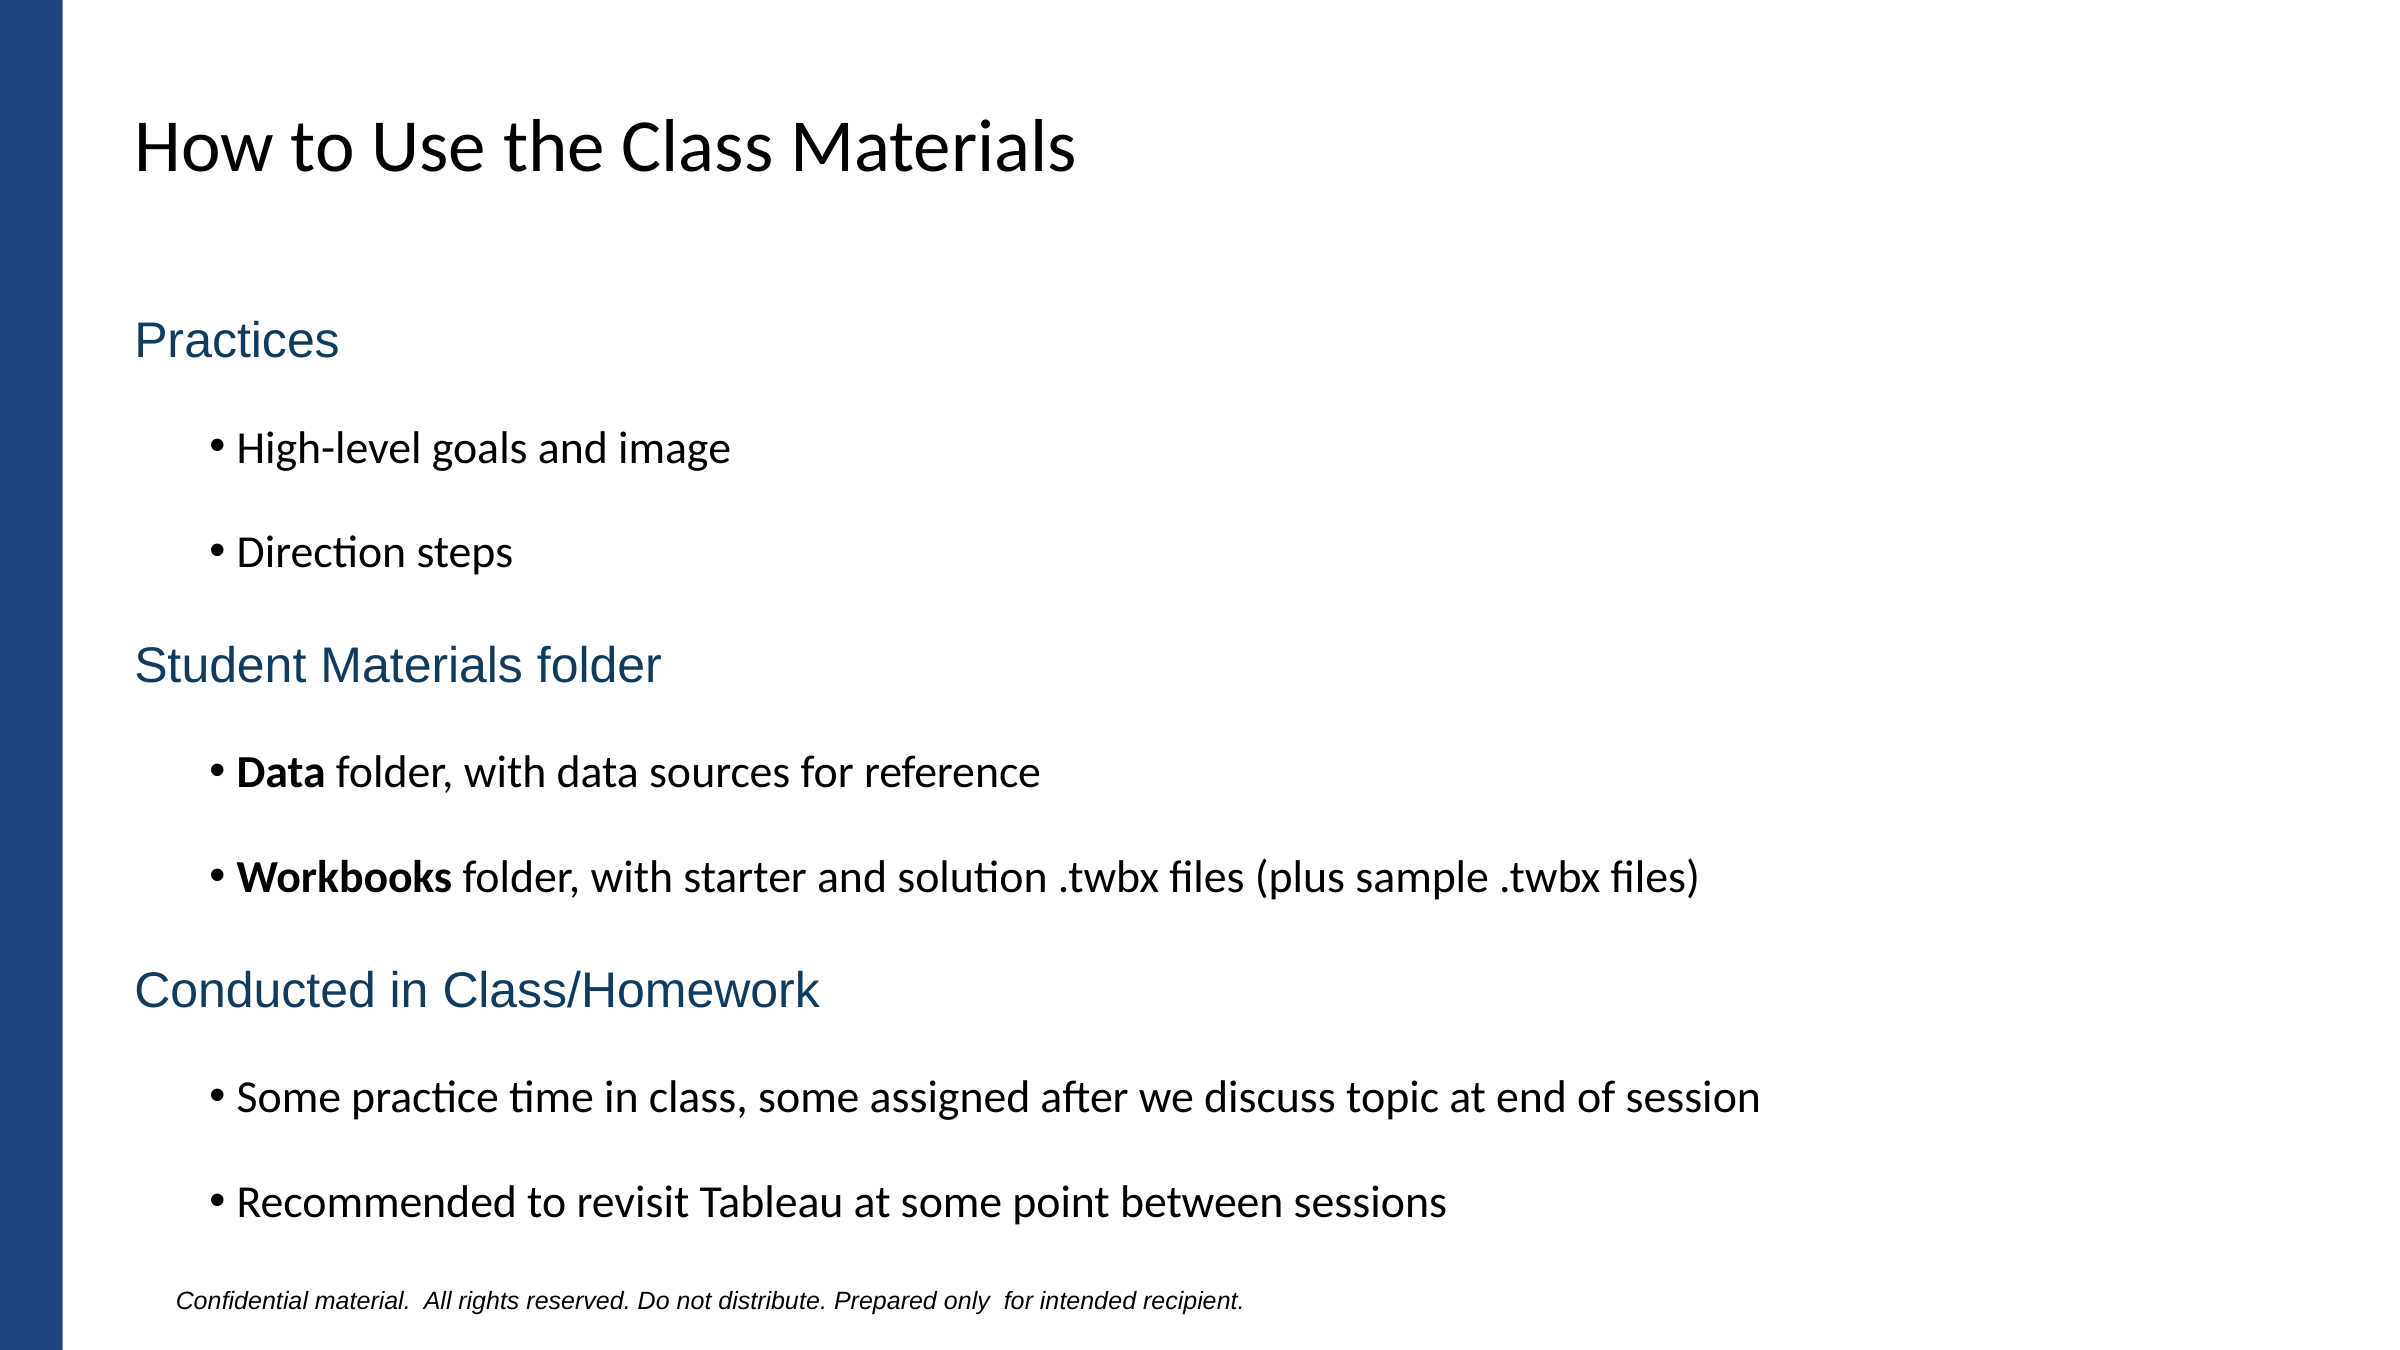

How to Use the Class Materials
Practices
High-level goals and image
Direction steps
Student Materials folder
Data folder, with data sources for reference
Workbooks folder, with starter and solution .twbx files (plus sample .twbx files)
Conducted in Class/Homework
Some practice time in class, some assigned after we discuss topic at end of session
Recommended to revisit Tableau at some point between sessions